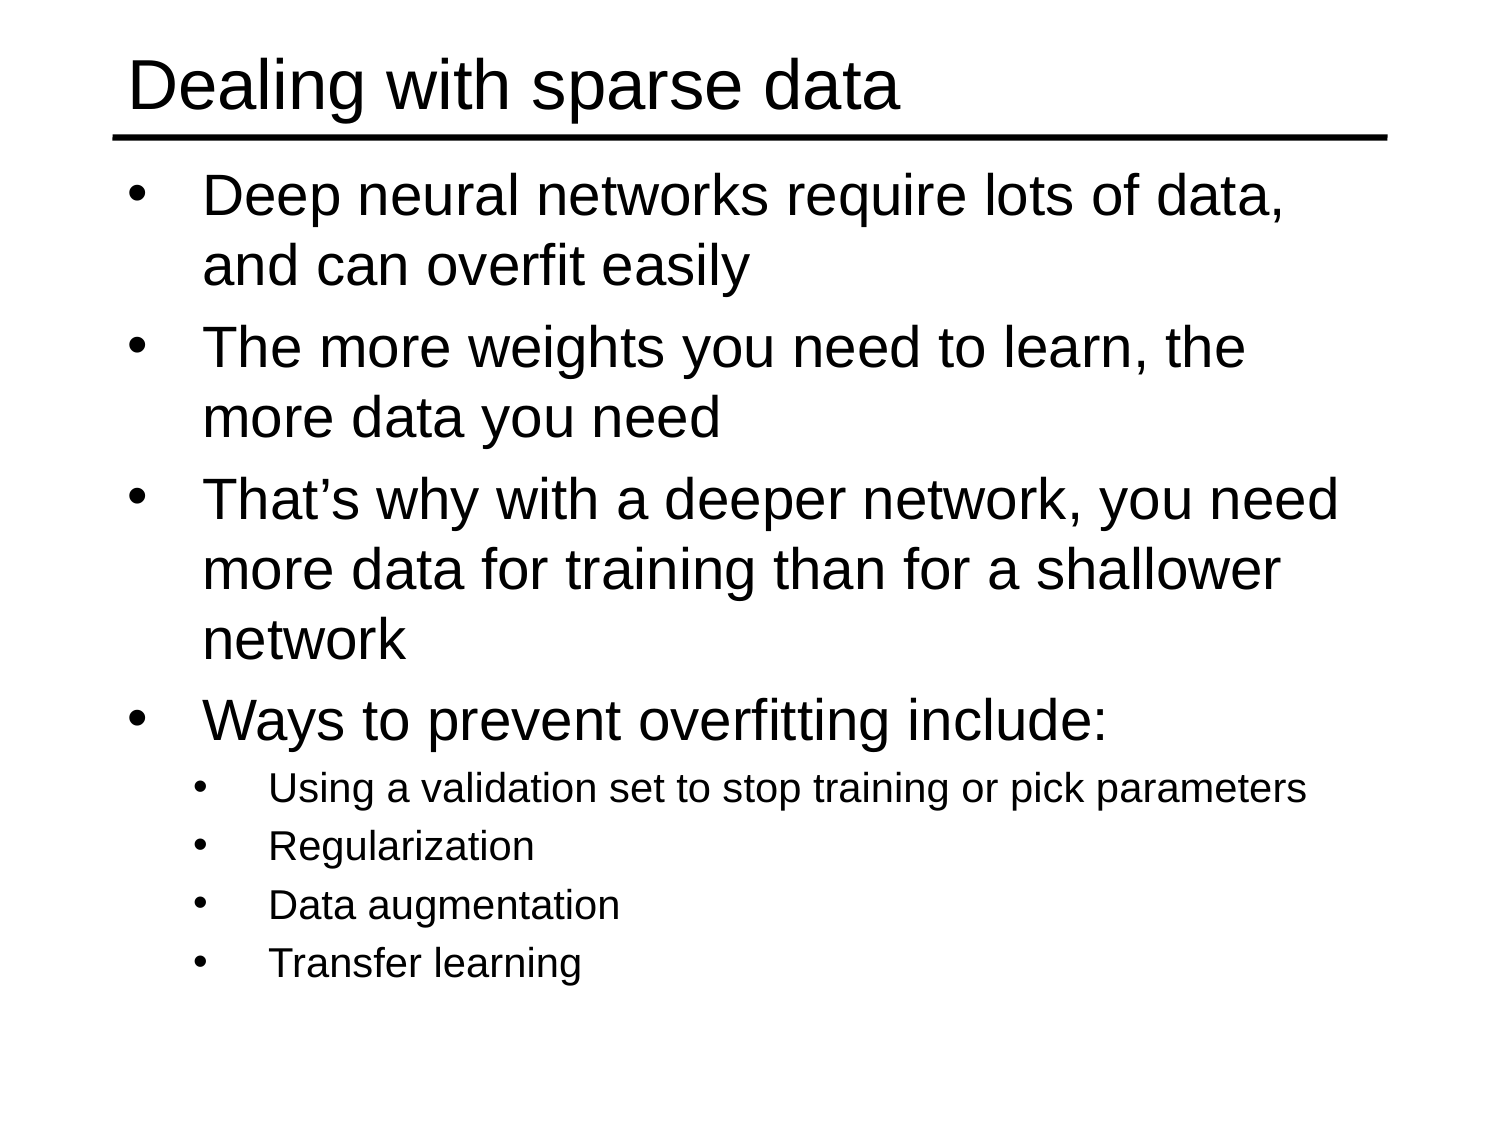

# Dealing with sparse data
Deep neural networks require lots of data, and can overfit easily
The more weights you need to learn, the more data you need
That’s why with a deeper network, you need more data for training than for a shallower network
Ways to prevent overfitting include:
Using a validation set to stop training or pick parameters
Regularization
Data augmentation
Transfer learning